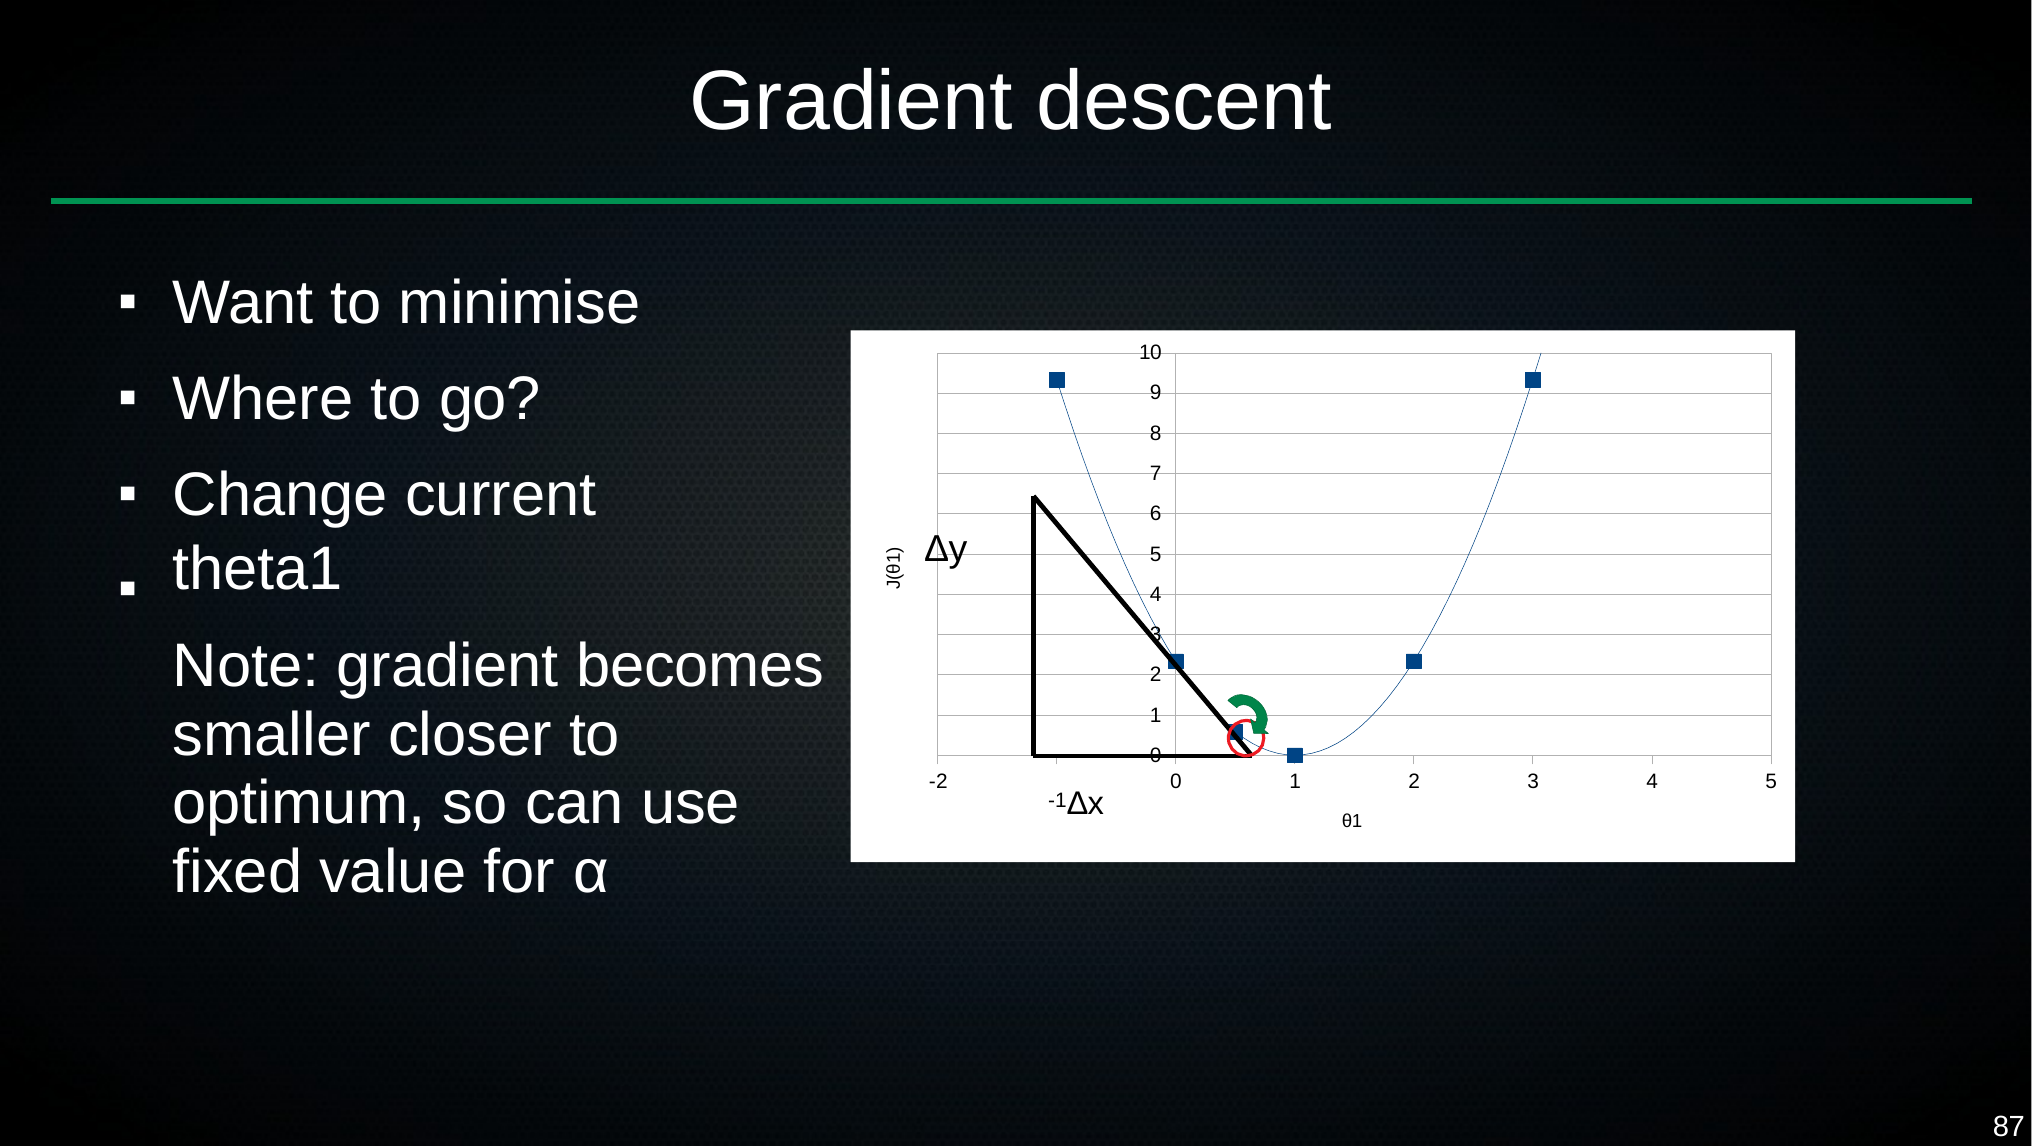

# Gradient descent
Want to minimise Where to go?
Change current theta1
Note: gradient becomes smaller closer to optimum, so can use fixed value for α
■

10
9
■
8
7
■

6
Δy
5
J(θ1)
■
4
3
2

1
0
-1Δx
-2
0
1
2
3
4
5
θ1
87